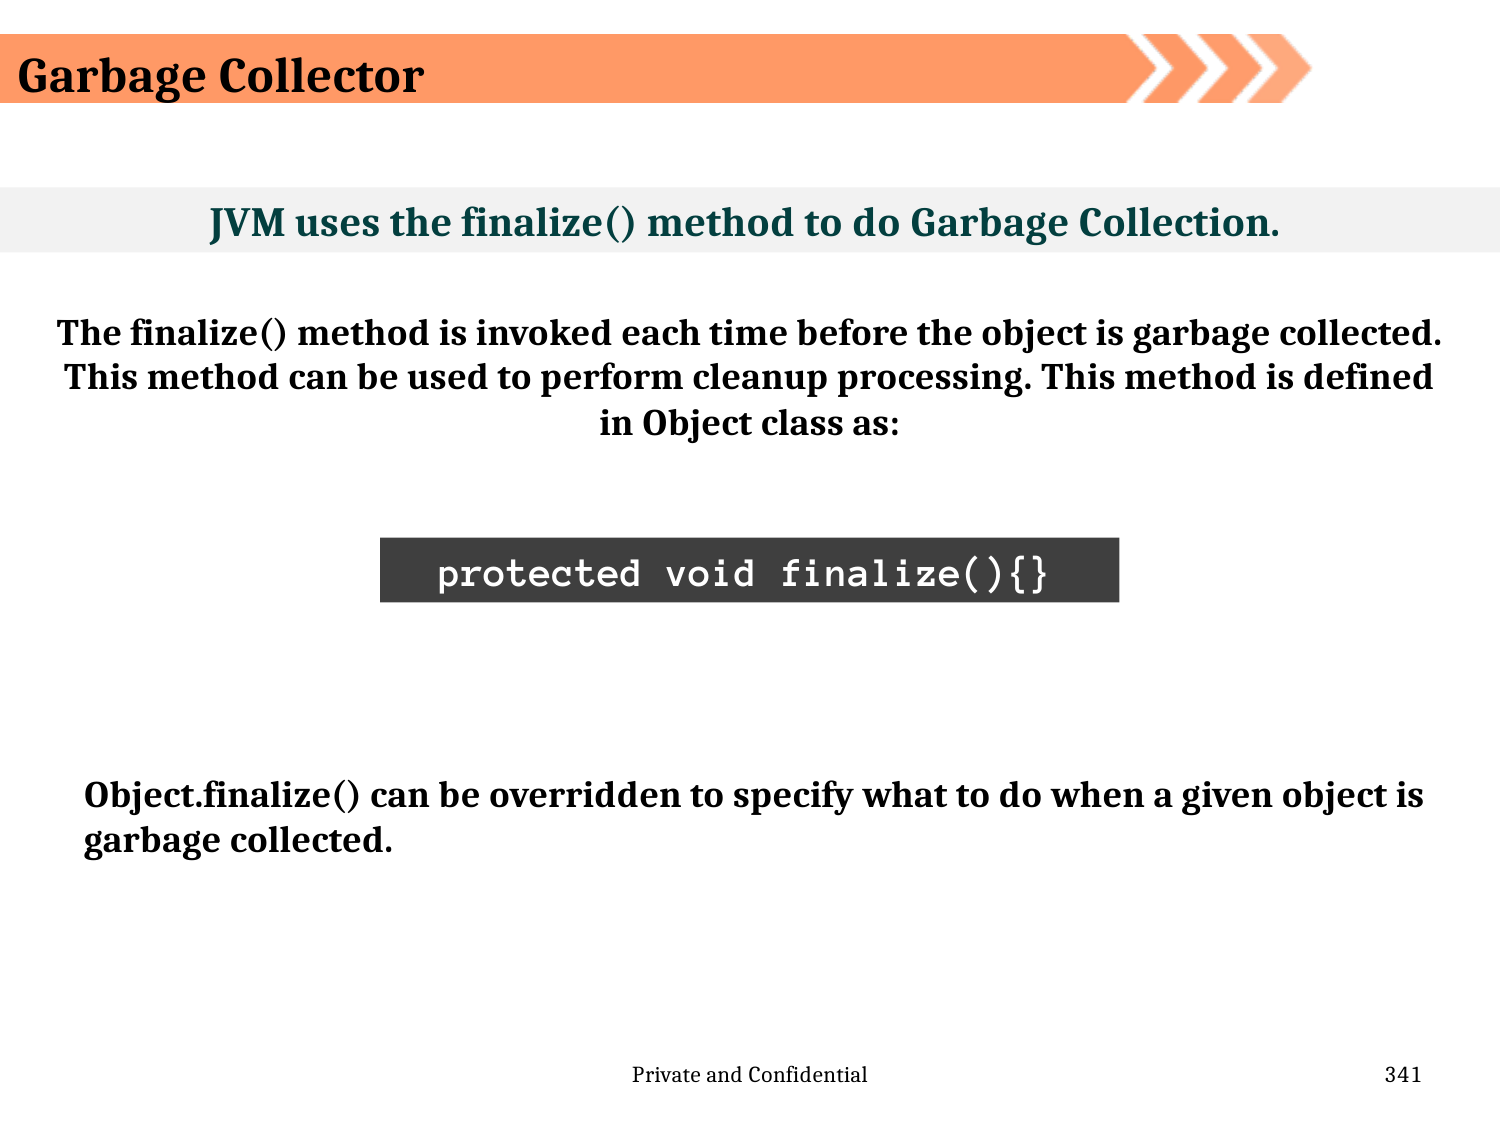

Garbage Collector
JVM uses the finalize() method to do Garbage Collection.
The finalize() method is invoked each time before the object is garbage collected. This method can be used to perform cleanup processing. This method is defined in Object class as:
protected void finalize(){}
Object.finalize() can be overridden to specify what to do when a given object is garbage collected.